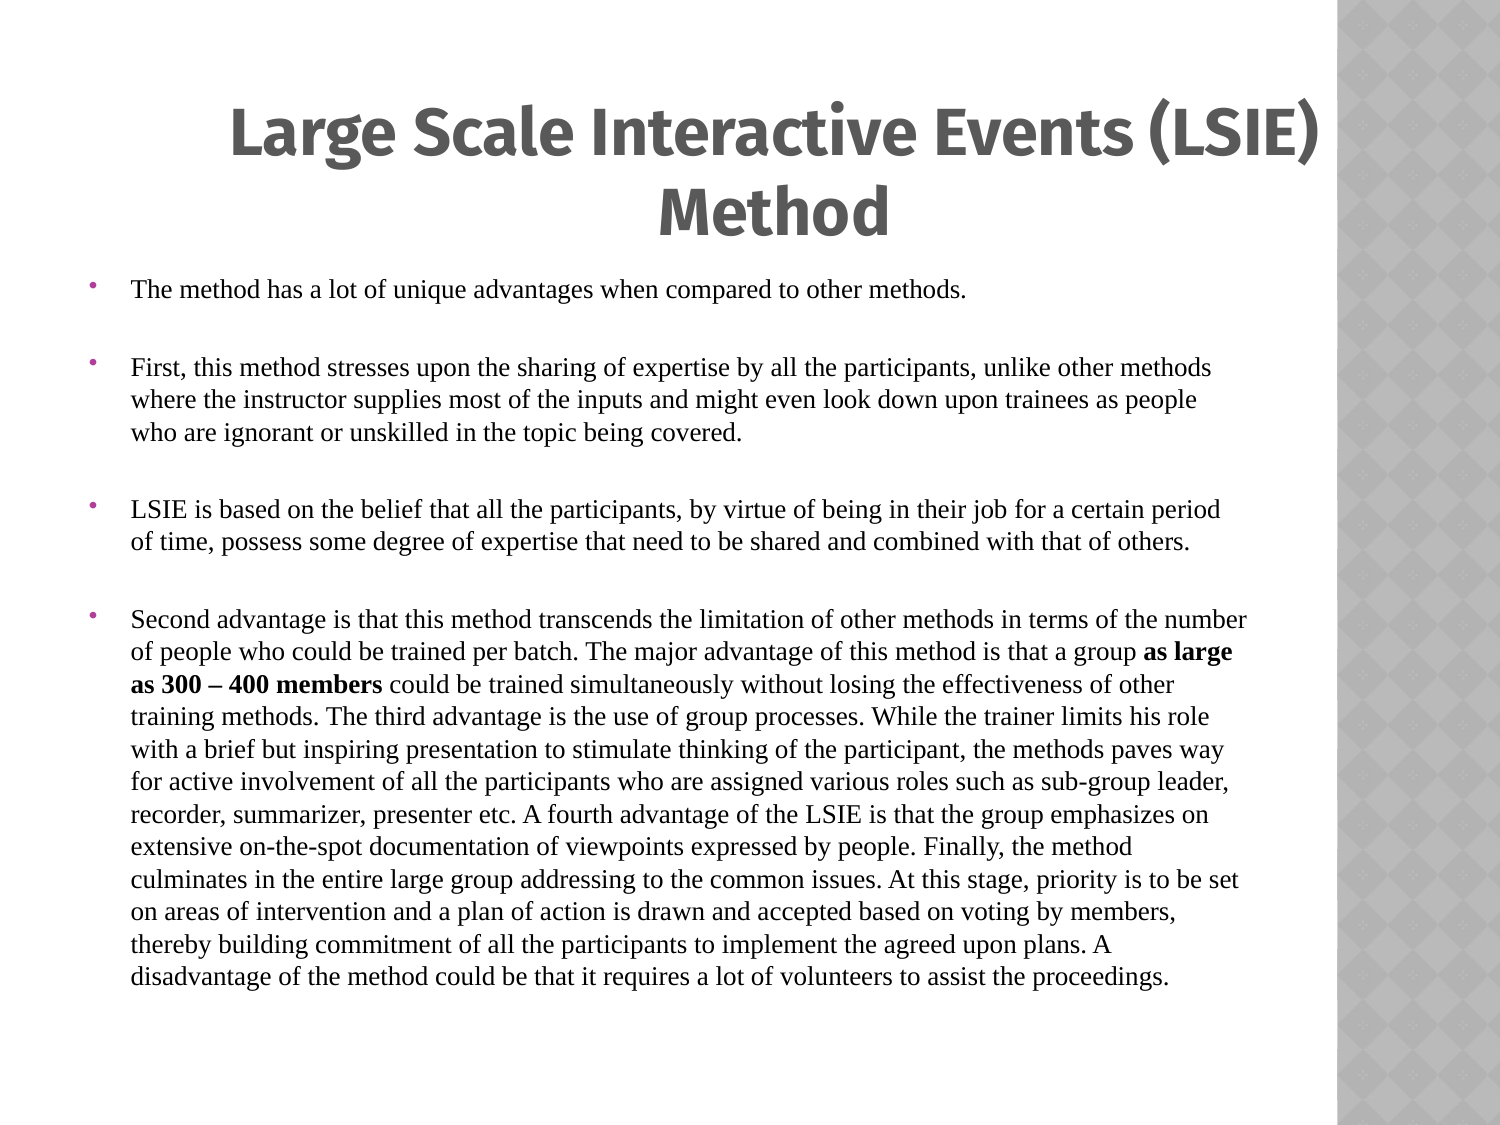

Large Scale Interactive Events (LSIE) Method
The method has a lot of unique advantages when compared to other methods.

First, this method stresses upon the sharing of expertise by all the participants, unlike other methods where the instructor supplies most of the inputs and might even look down upon trainees as people who are ignorant or unskilled in the topic being covered.

LSIE is based on the belief that all the participants, by virtue of being in their job for a certain period of time, possess some degree of expertise that need to be shared and combined with that of others.

Second advantage is that this method transcends the limitation of other methods in terms of the number of people who could be trained per batch. The major advantage of this method is that a group as large as 300 – 400 members could be trained simultaneously without losing the effectiveness of other training methods. The third advantage is the use of group processes. While the trainer limits his role with a brief but inspiring presentation to stimulate thinking of the participant, the methods paves way for active involvement of all the participants who are assigned various roles such as sub-group leader, recorder, summarizer, presenter etc. A fourth advantage of the LSIE is that the group emphasizes on extensive on-the-spot documentation of viewpoints expressed by people. Finally, the method culminates in the entire large group addressing to the common issues. At this stage, priority is to be set on areas of intervention and a plan of action is drawn and accepted based on voting by members, thereby building commitment of all the participants to implement the agreed upon plans. A disadvantage of the method could be that it requires a lot of volunteers to assist the proceedings.